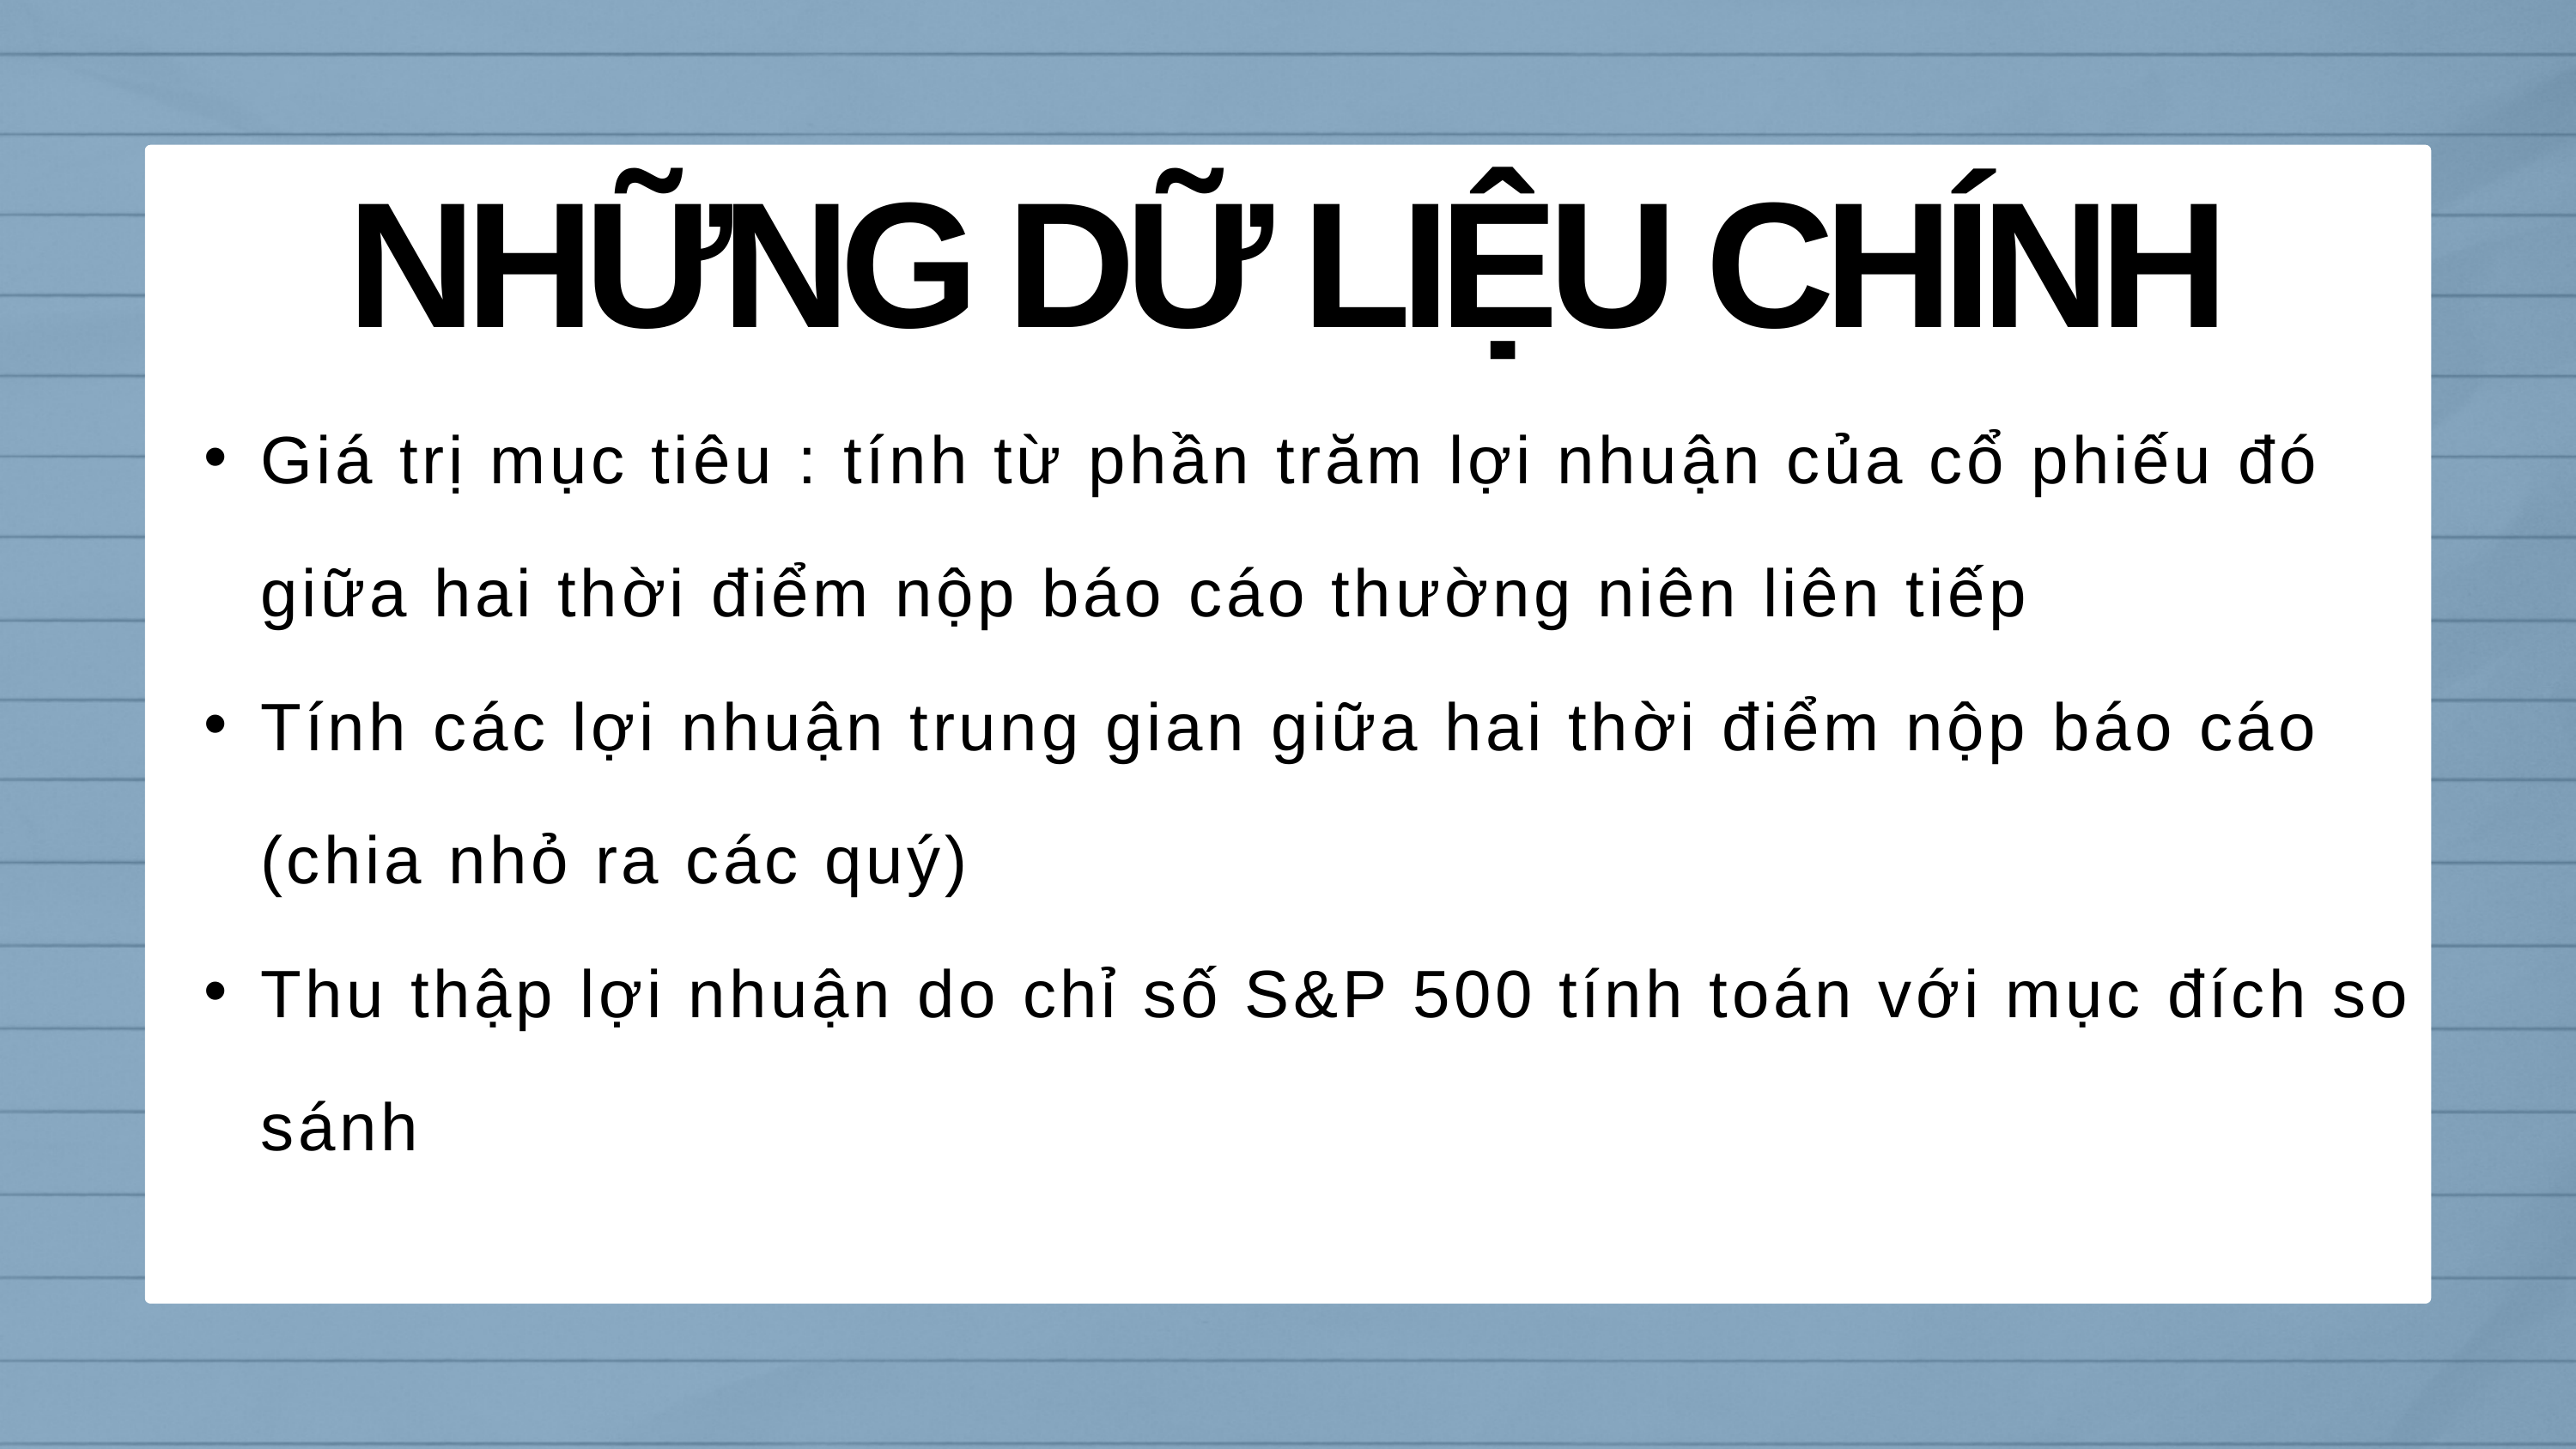

NHỮNG DỮ LIỆU CHÍNH
Giá trị mục tiêu : tính từ phần trăm lợi nhuận của cổ phiếu đó giữa hai thời điểm nộp báo cáo thường niên liên tiếp
Tính các lợi nhuận trung gian giữa hai thời điểm nộp báo cáo (chia nhỏ ra các quý)
Thu thập lợi nhuận do chỉ số S&P 500 tính toán với mục đích so sánh